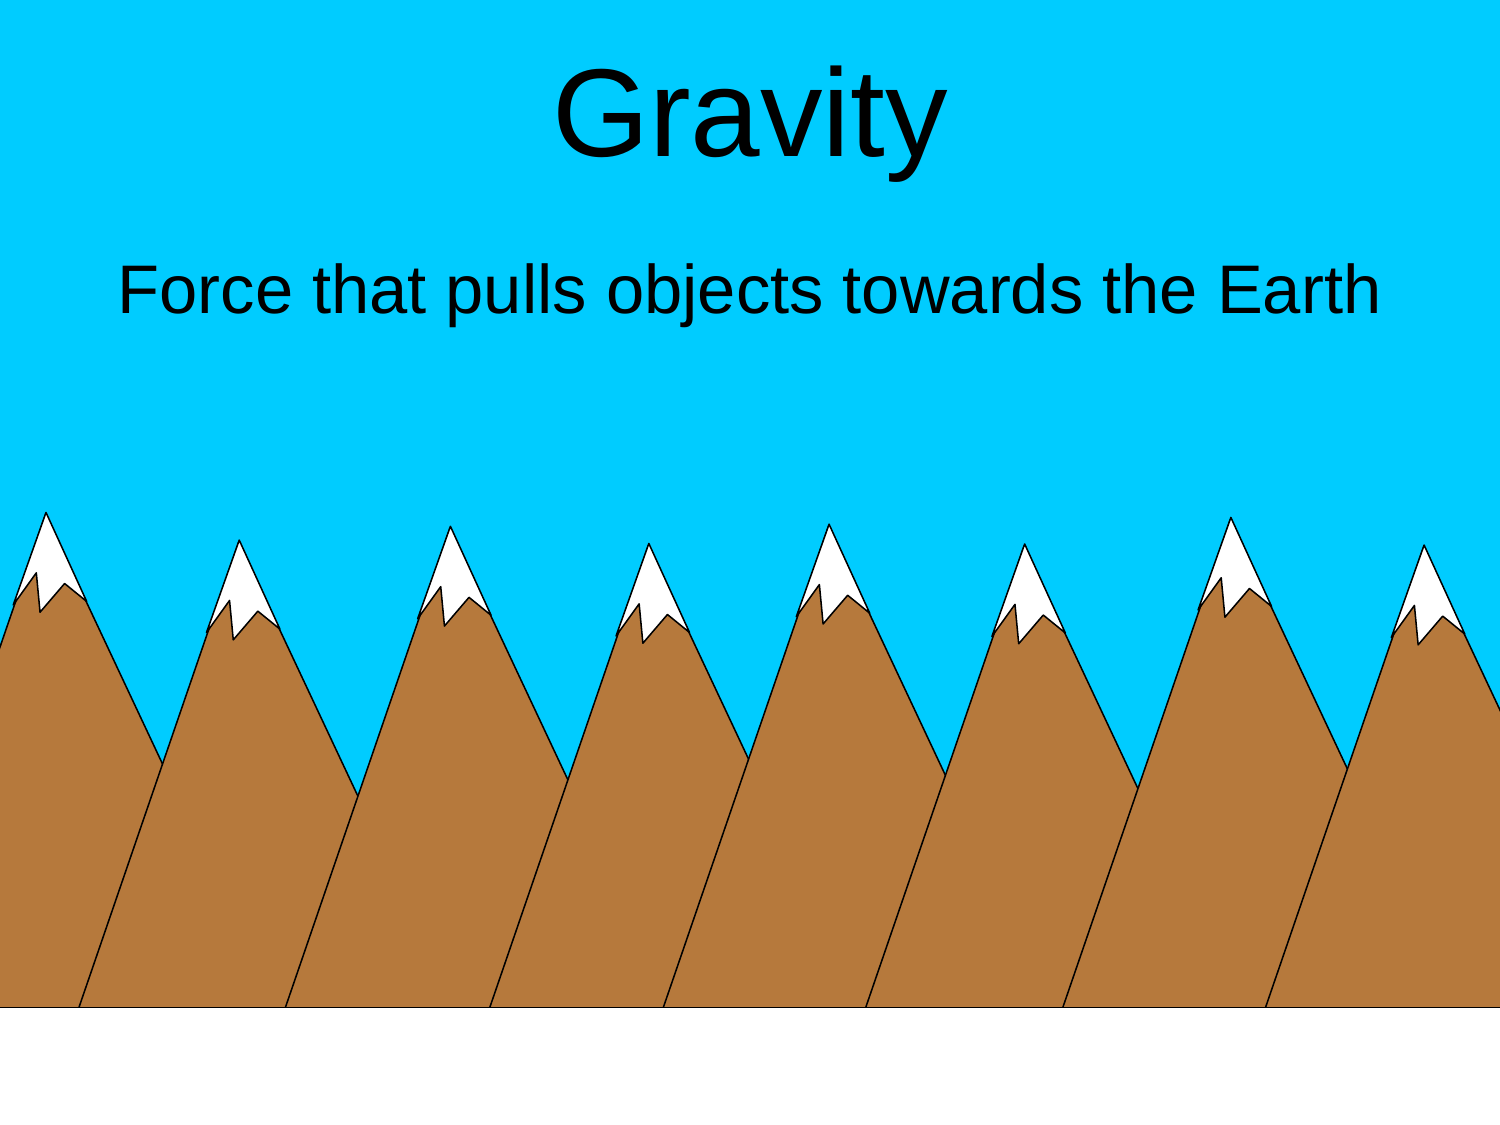

# Gravity
Force that pulls objects towards the Earth